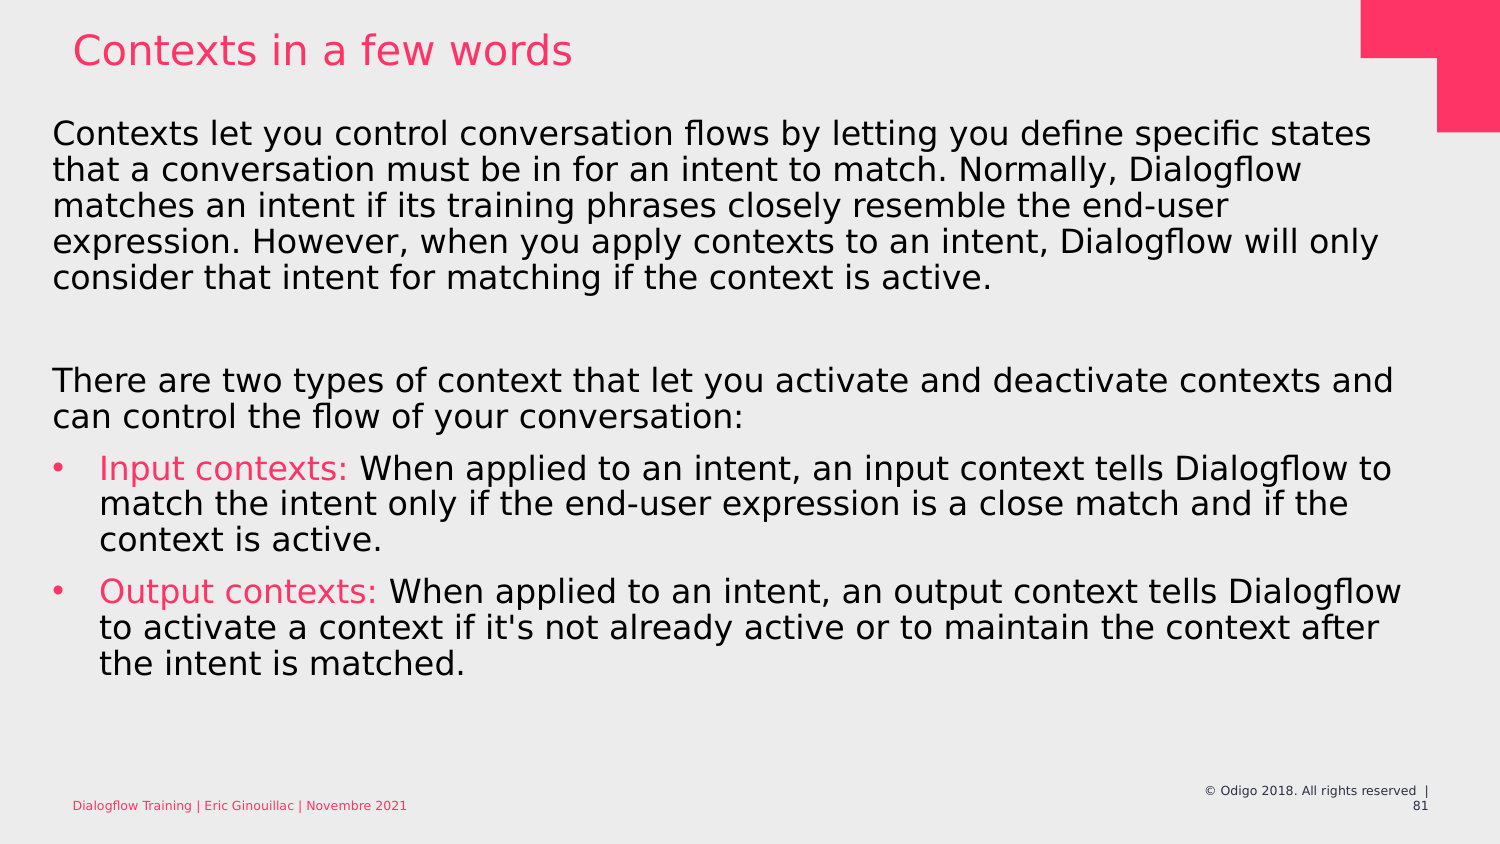

# Contexts in a few words
Contexts let you control conversation flows by letting you define specific states that a conversation must be in for an intent to match. Normally, Dialogflow matches an intent if its training phrases closely resemble the end-user expression. However, when you apply contexts to an intent, Dialogflow will only consider that intent for matching if the context is active.

There are two types of context that let you activate and deactivate contexts and can control the flow of your conversation:
Input contexts: When applied to an intent, an input context tells Dialogflow to match the intent only if the end-user expression is a close match and if the context is active.
Output contexts: When applied to an intent, an output context tells Dialogflow to activate a context if it's not already active or to maintain the context after the intent is matched.